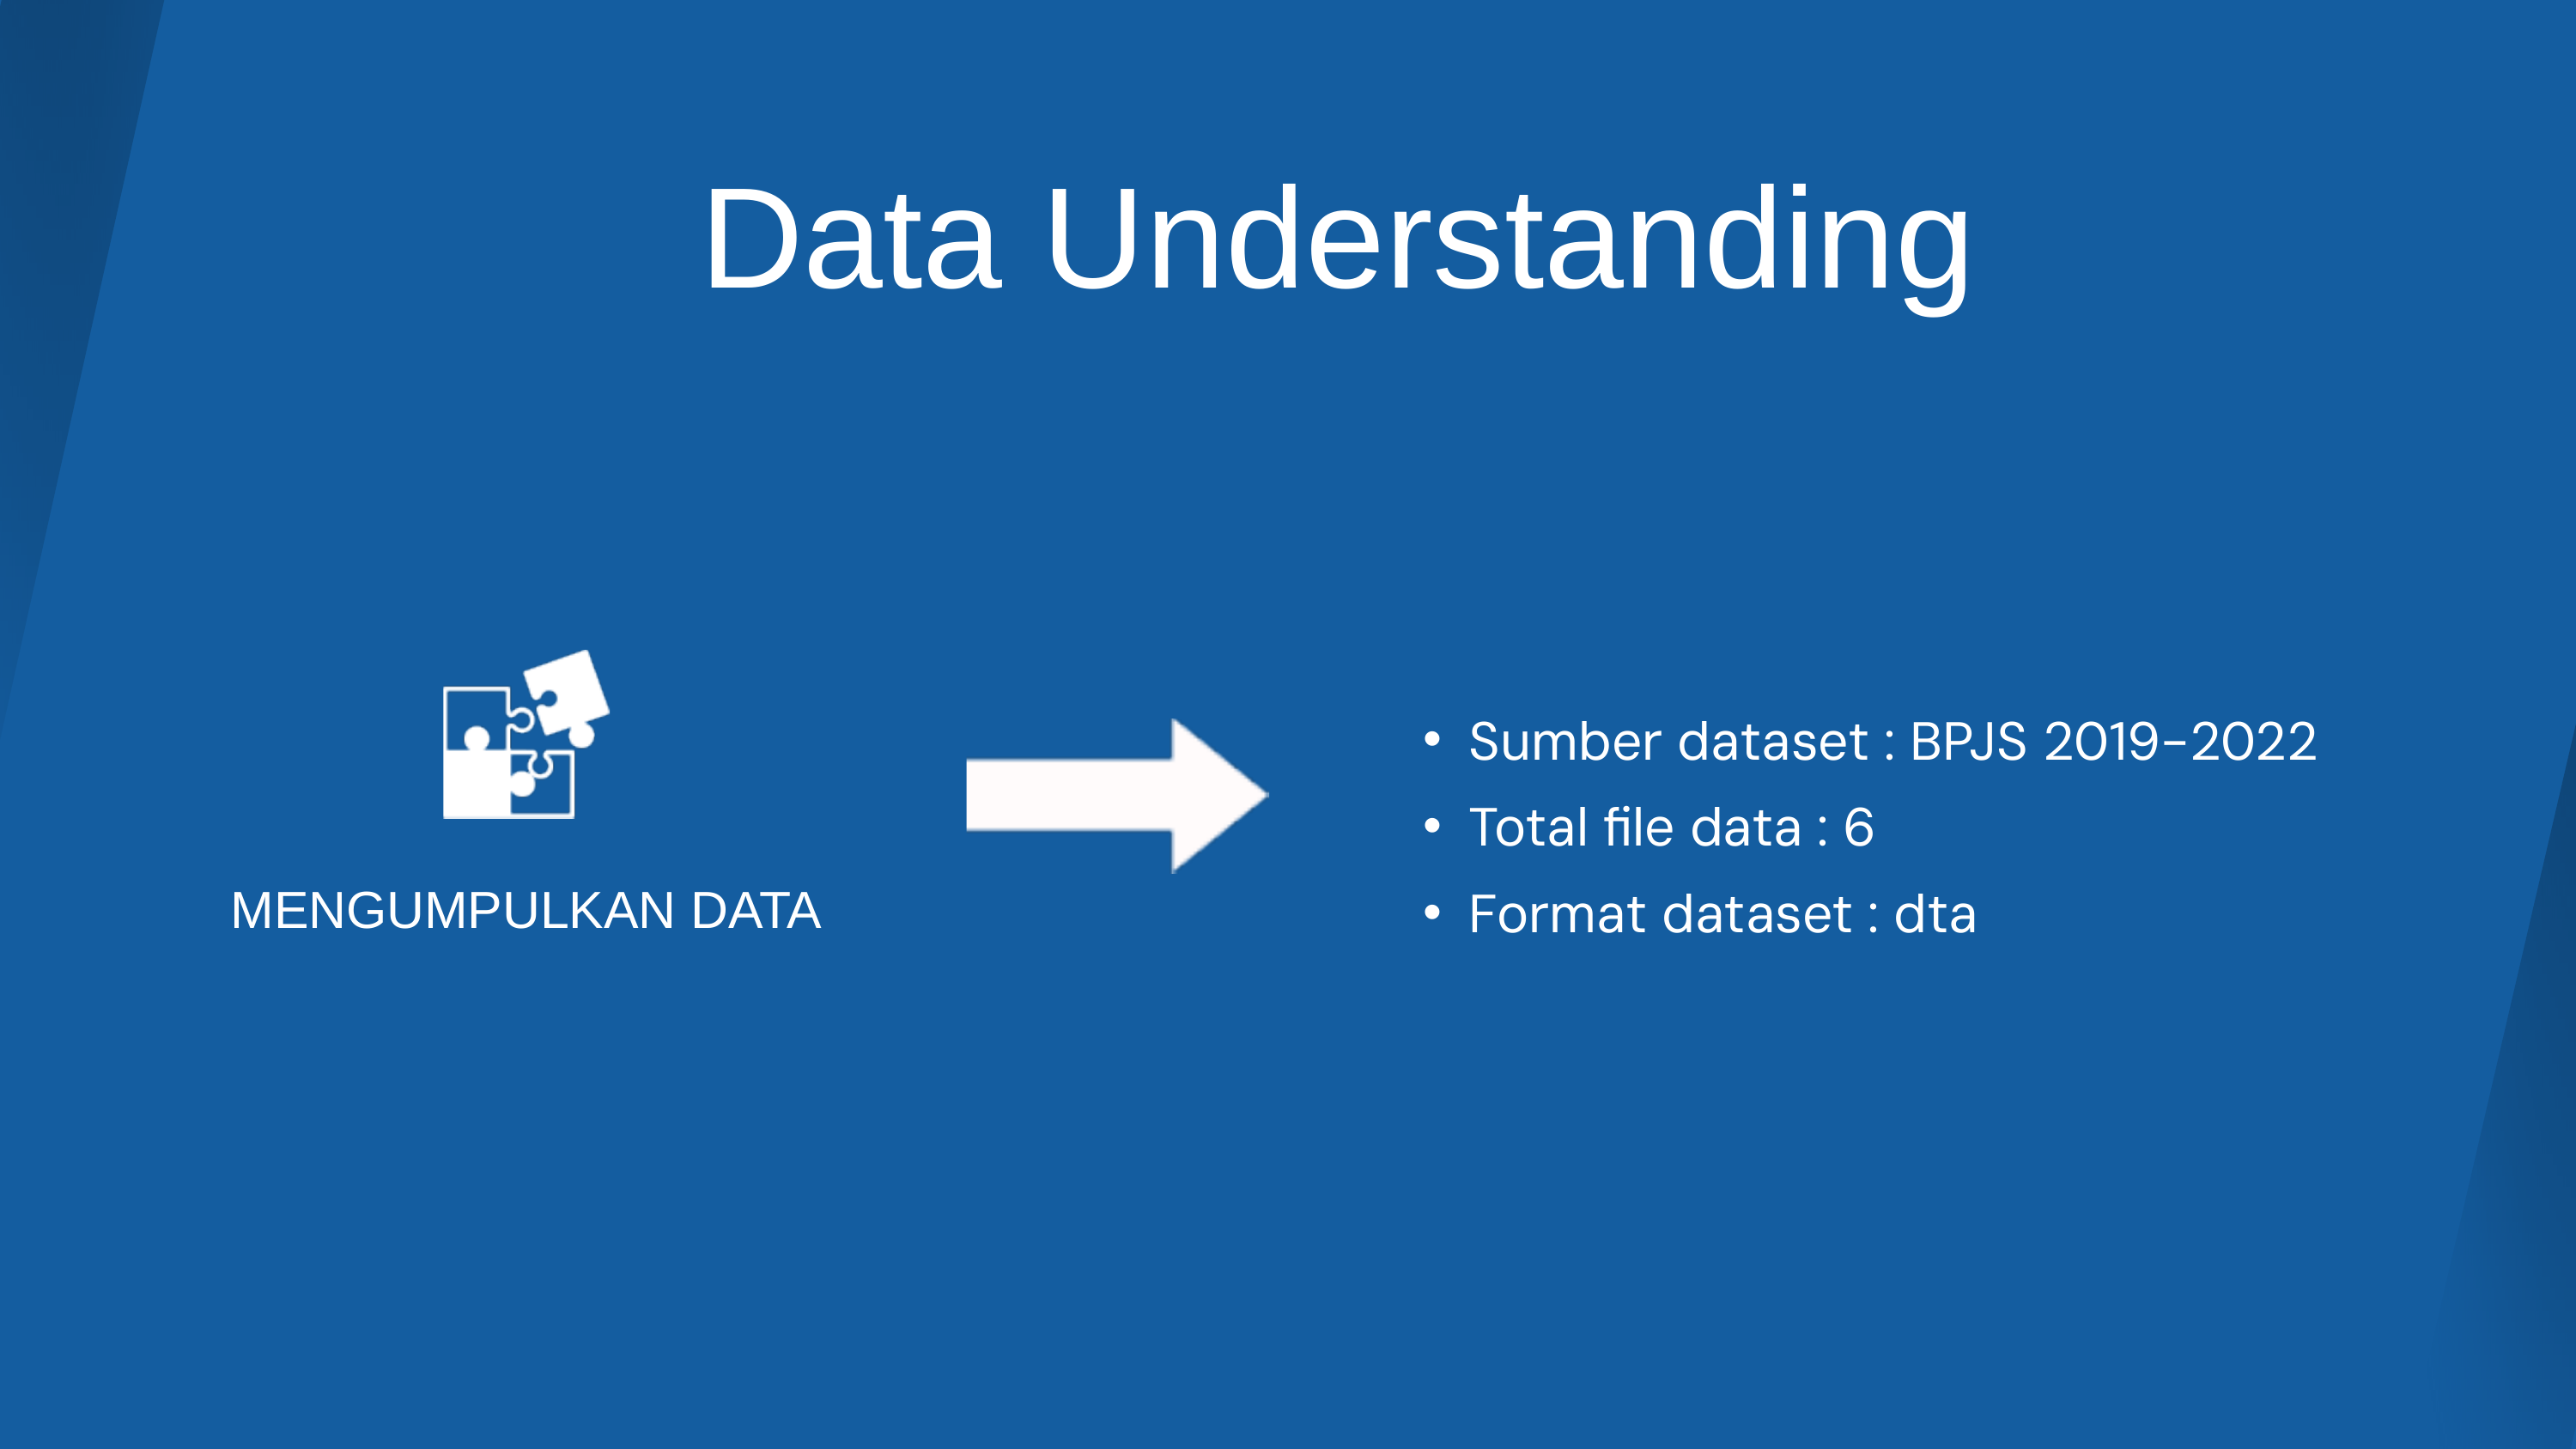

Data Understanding

Sumber dataset : BPJS 2019-2022
Total file data : 6
Format dataset : dta

MENGUMPULKAN DATA